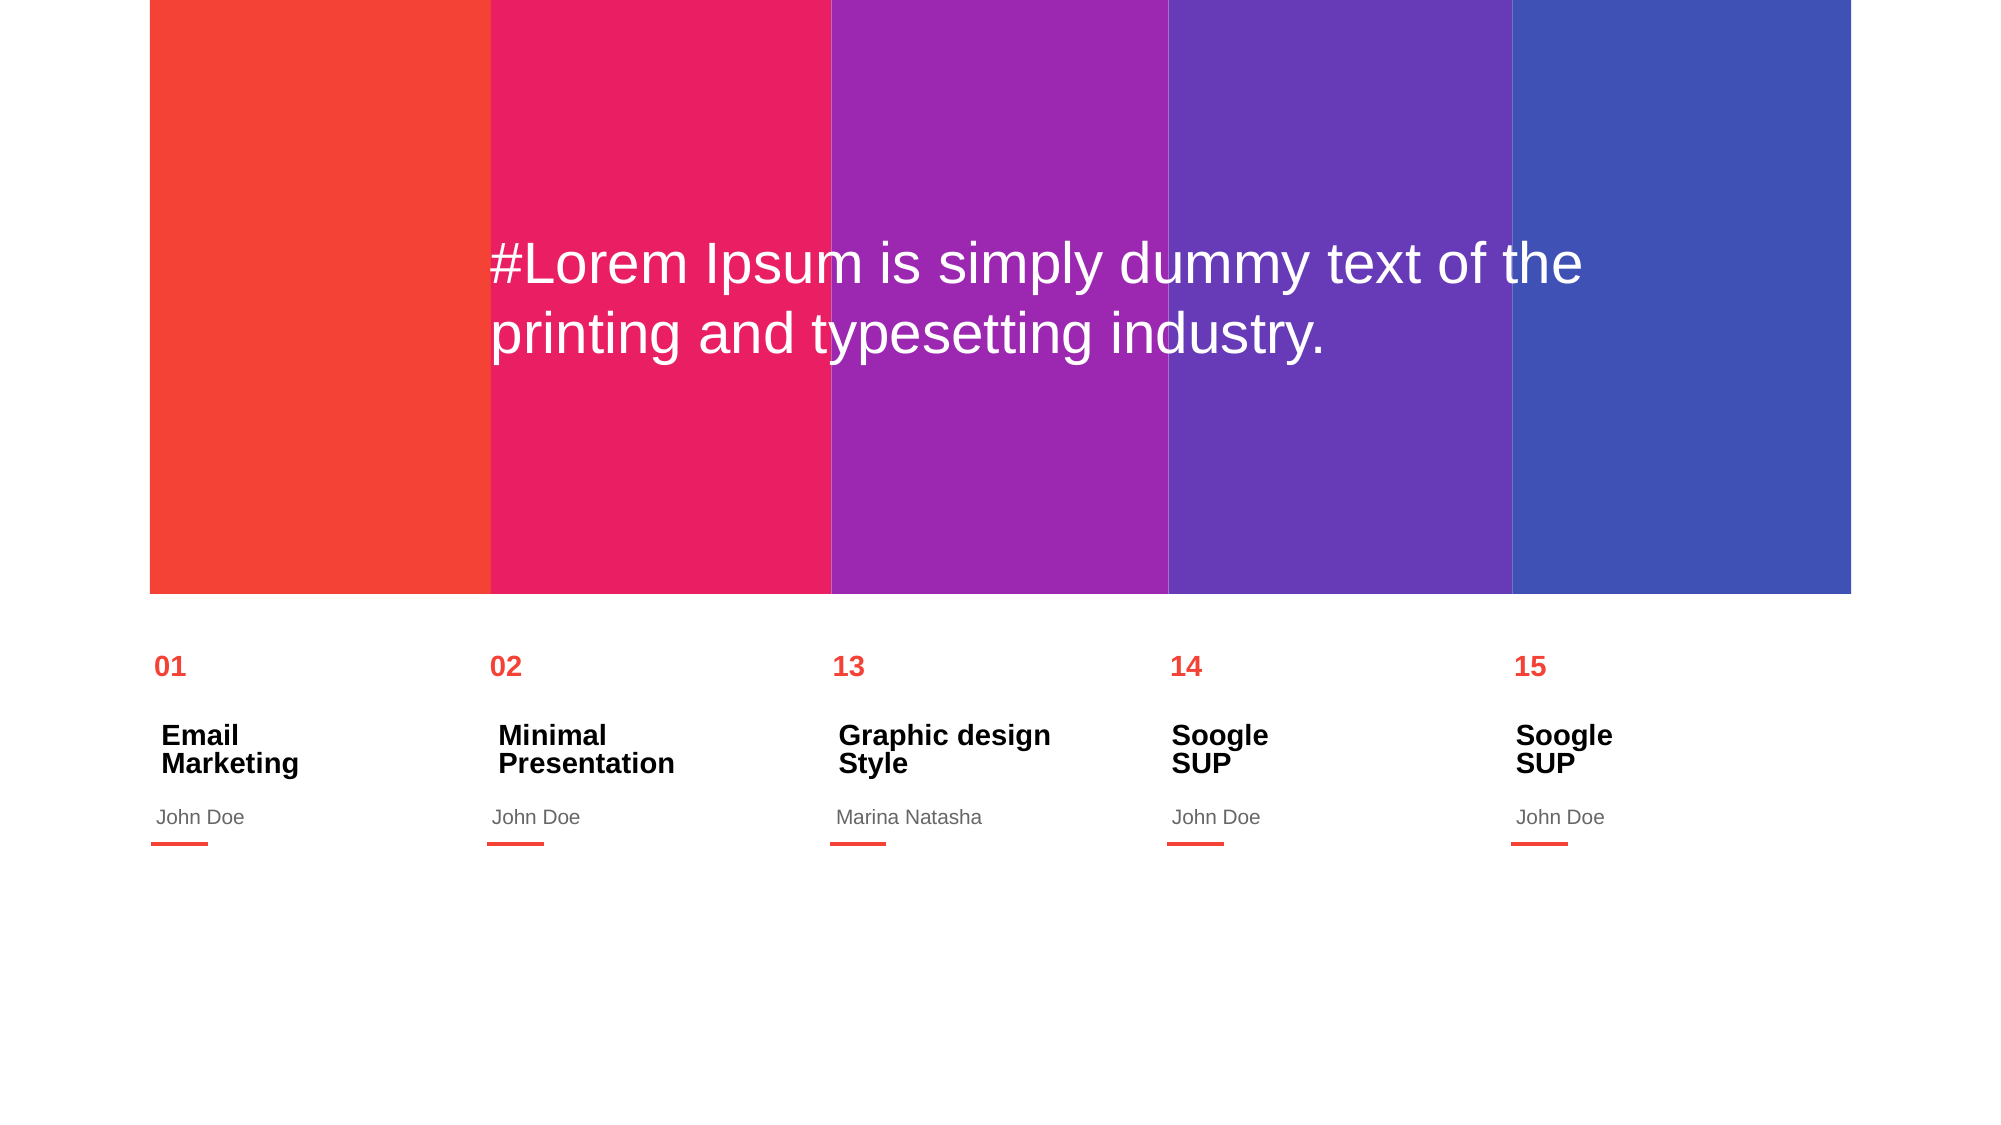

#Lorem Ipsum is simply dummy text of the printing and typesetting industry.
01
02
13
14
15
Email
Marketing
Minimal
Presentation
Graphic design
Style
Soogle
SUP
Soogle
SUP
John Doe
John Doe
Marina Natasha
John Doe
John Doe